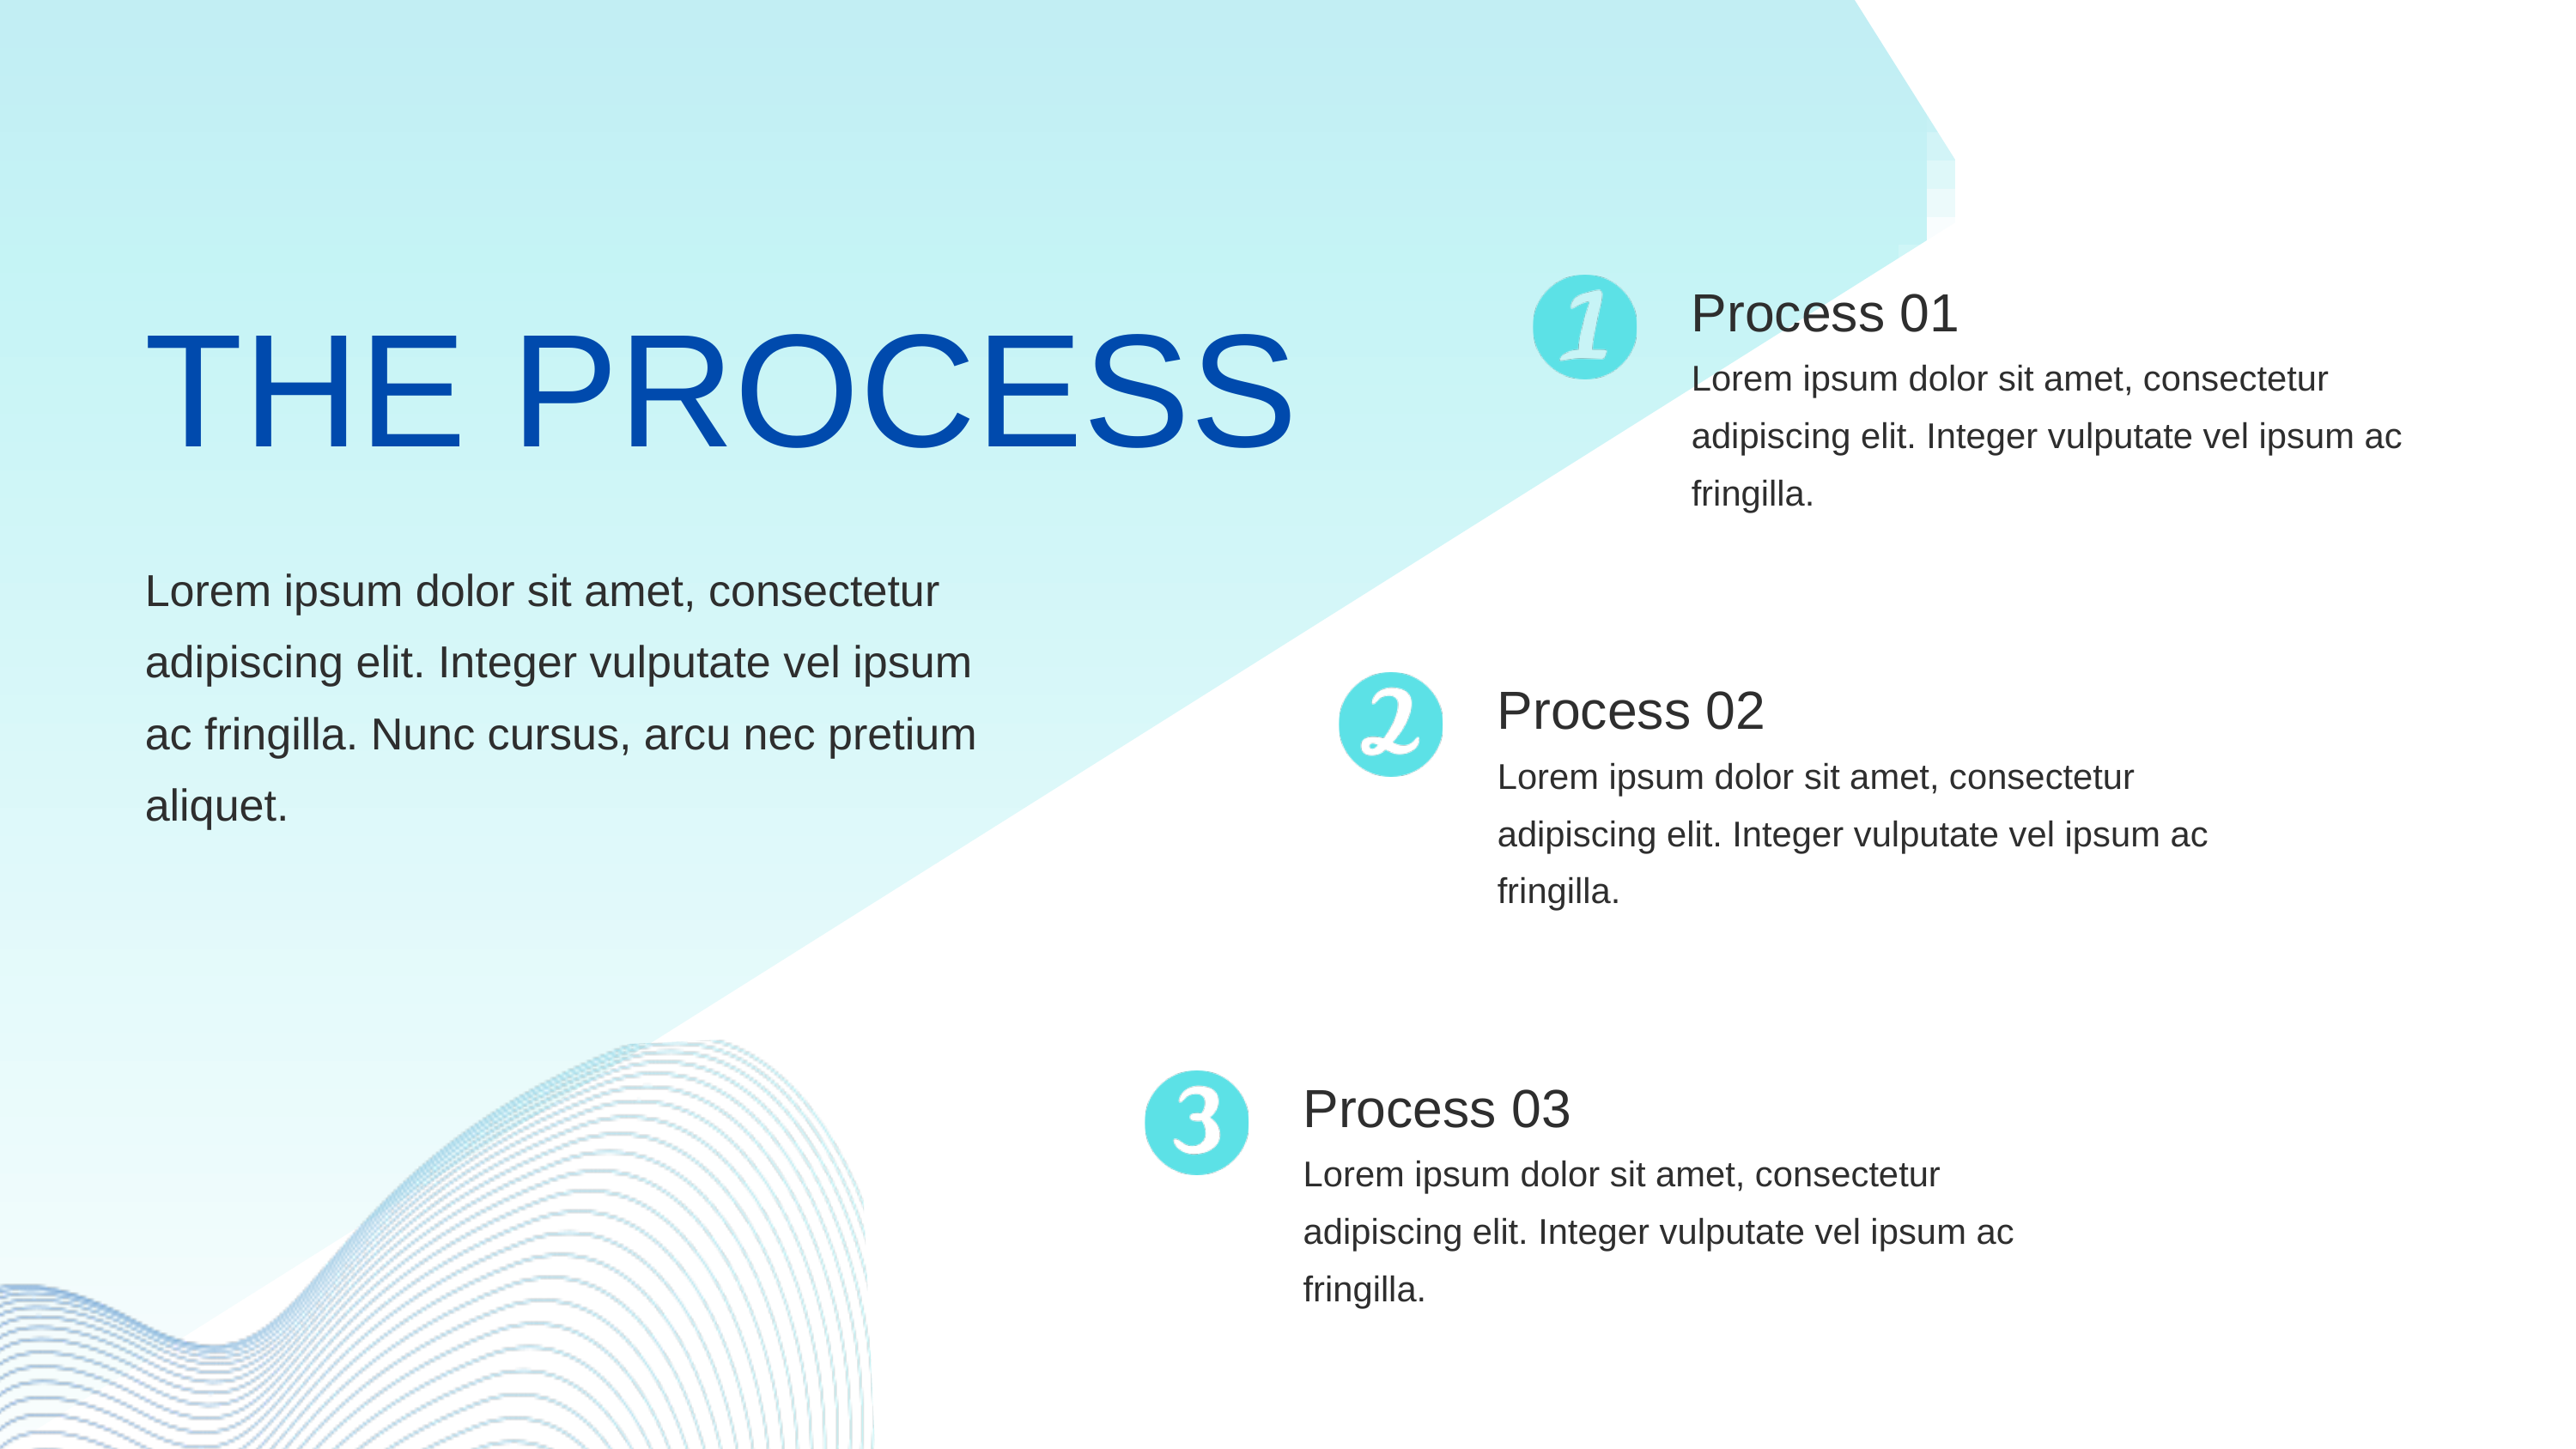

Process 01

THE PROCESS
Lorem ipsum dolor sit amet, consectetur adipiscing elit. Integer vulputate vel ipsum ac fringilla.
Lorem ipsum dolor sit amet, consectetur adipiscing elit. Integer vulputate vel ipsum ac fringilla. Nunc cursus, arcu nec pretium aliquet.
Process 02

Lorem ipsum dolor sit amet, consectetur adipiscing elit. Integer vulputate vel ipsum ac fringilla.
Process 03

Lorem ipsum dolor sit amet, consectetur adipiscing elit. Integer vulputate vel ipsum ac fringilla.